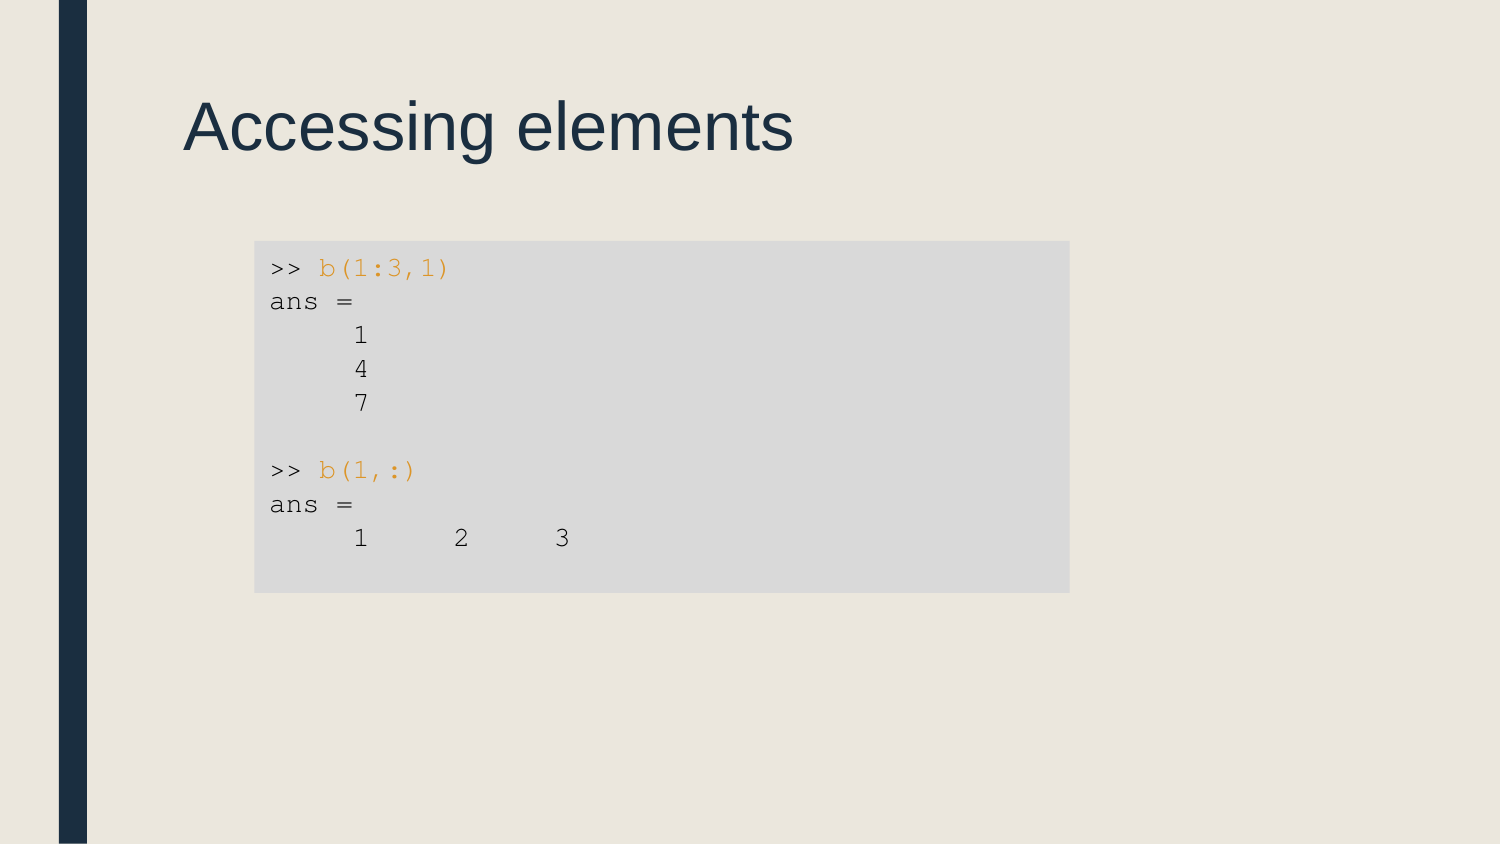

# Accessing elements
>> b(1:3,1)
ans =
     1
     4
     7

>> b(1,:)
ans =
     1     2     3